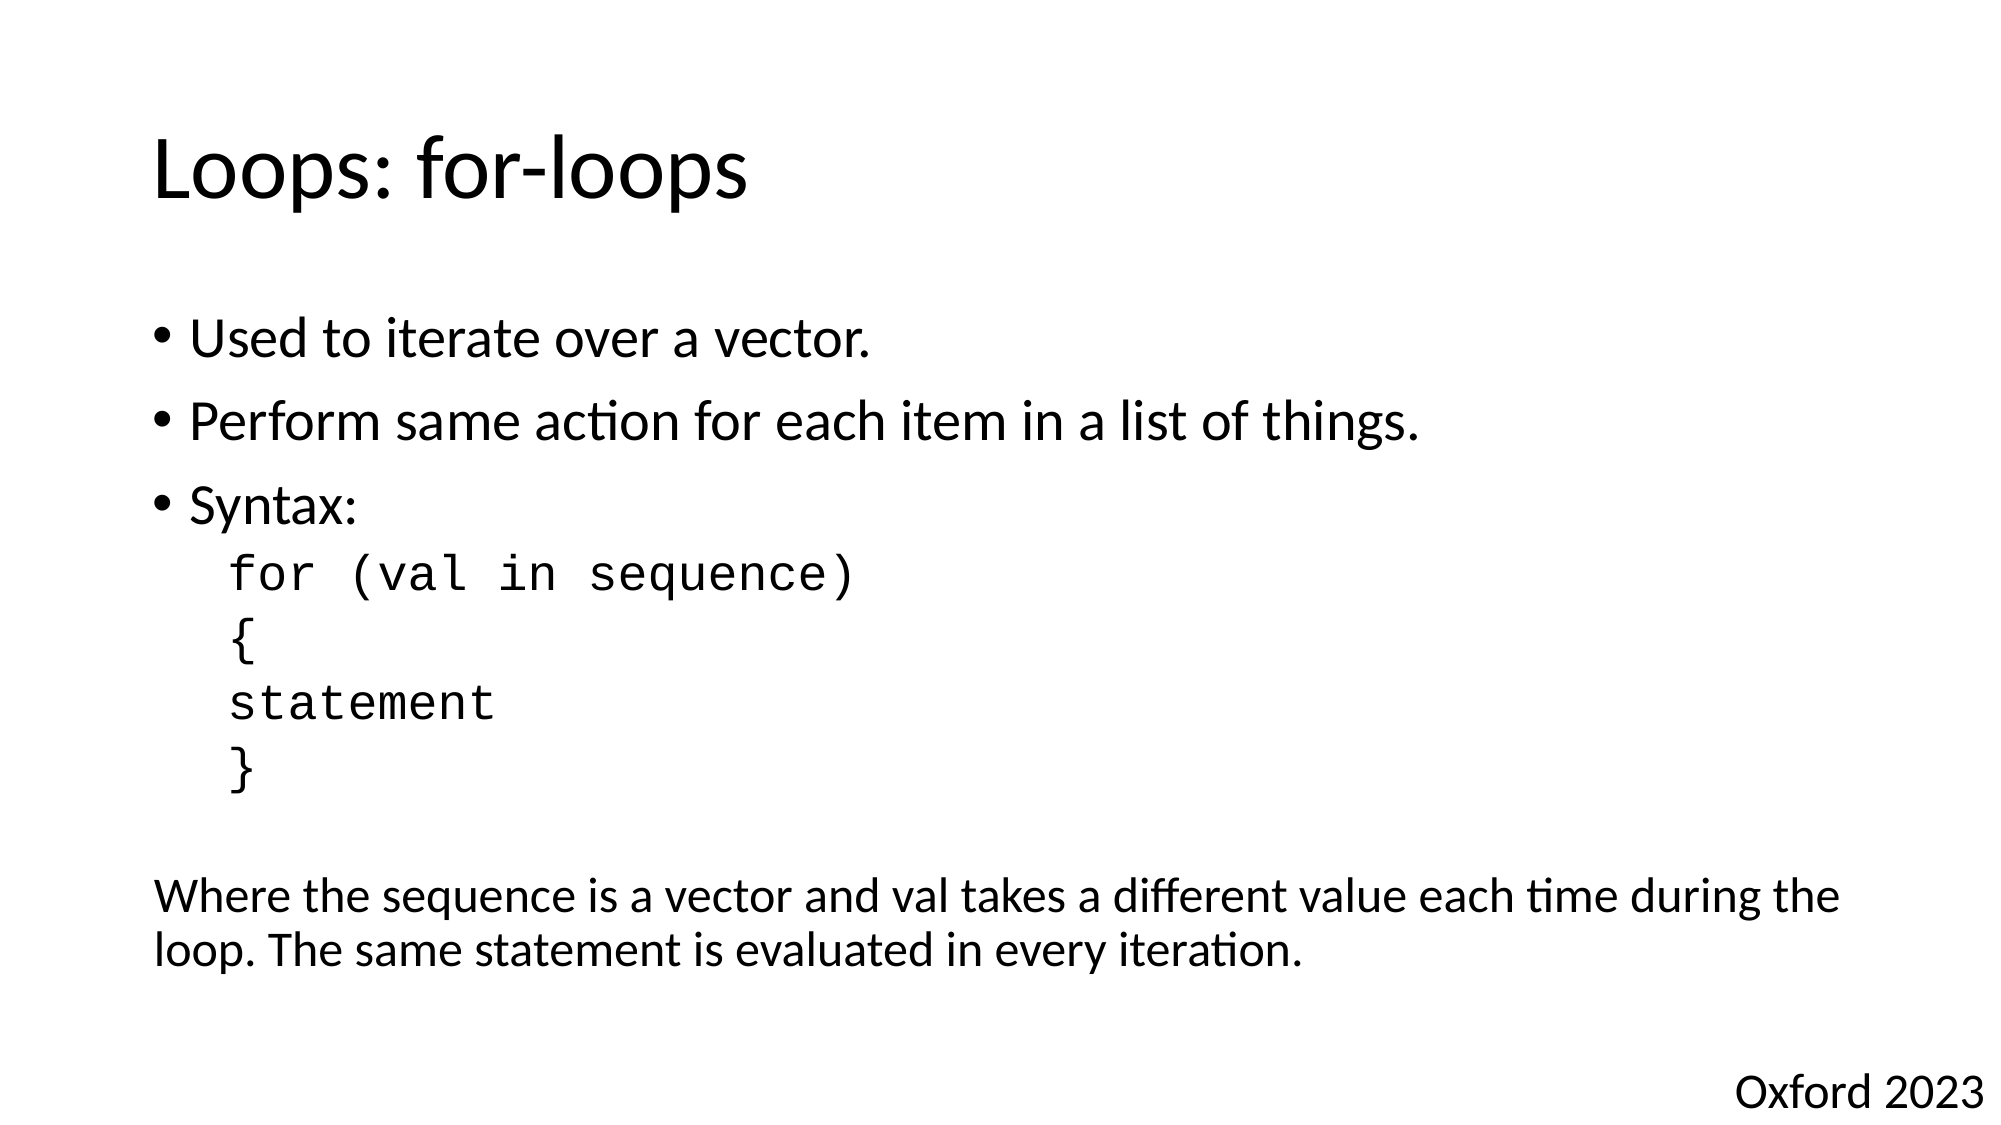

# Loops: for-loops
Used to iterate over a vector.
Perform same action for each item in a list of things.
Syntax:
for (val in sequence)
{
statement
}

Where the sequence is a vector and val takes a different value each time during the loop. The same statement is evaluated in every iteration.
Oxford 2023